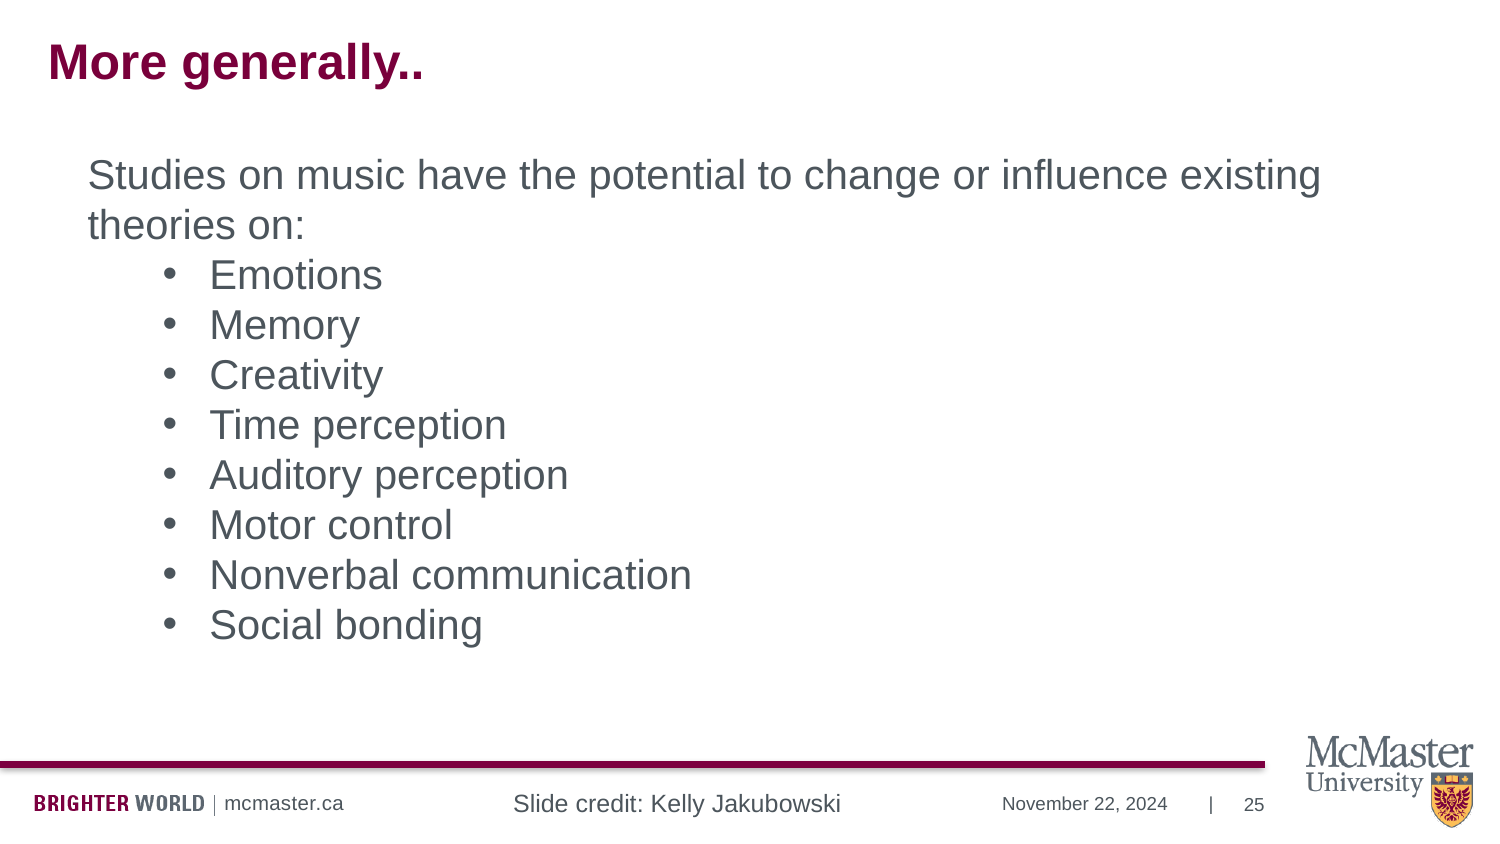

More generally..
Studies on music have the potential to change or influence existing theories on:
Emotions
Memory
Creativity
Time perception
Auditory perception
Motor control
Nonverbal communication
Social bonding
Slide credit: Kelly Jakubowski
25
November 22, 2024